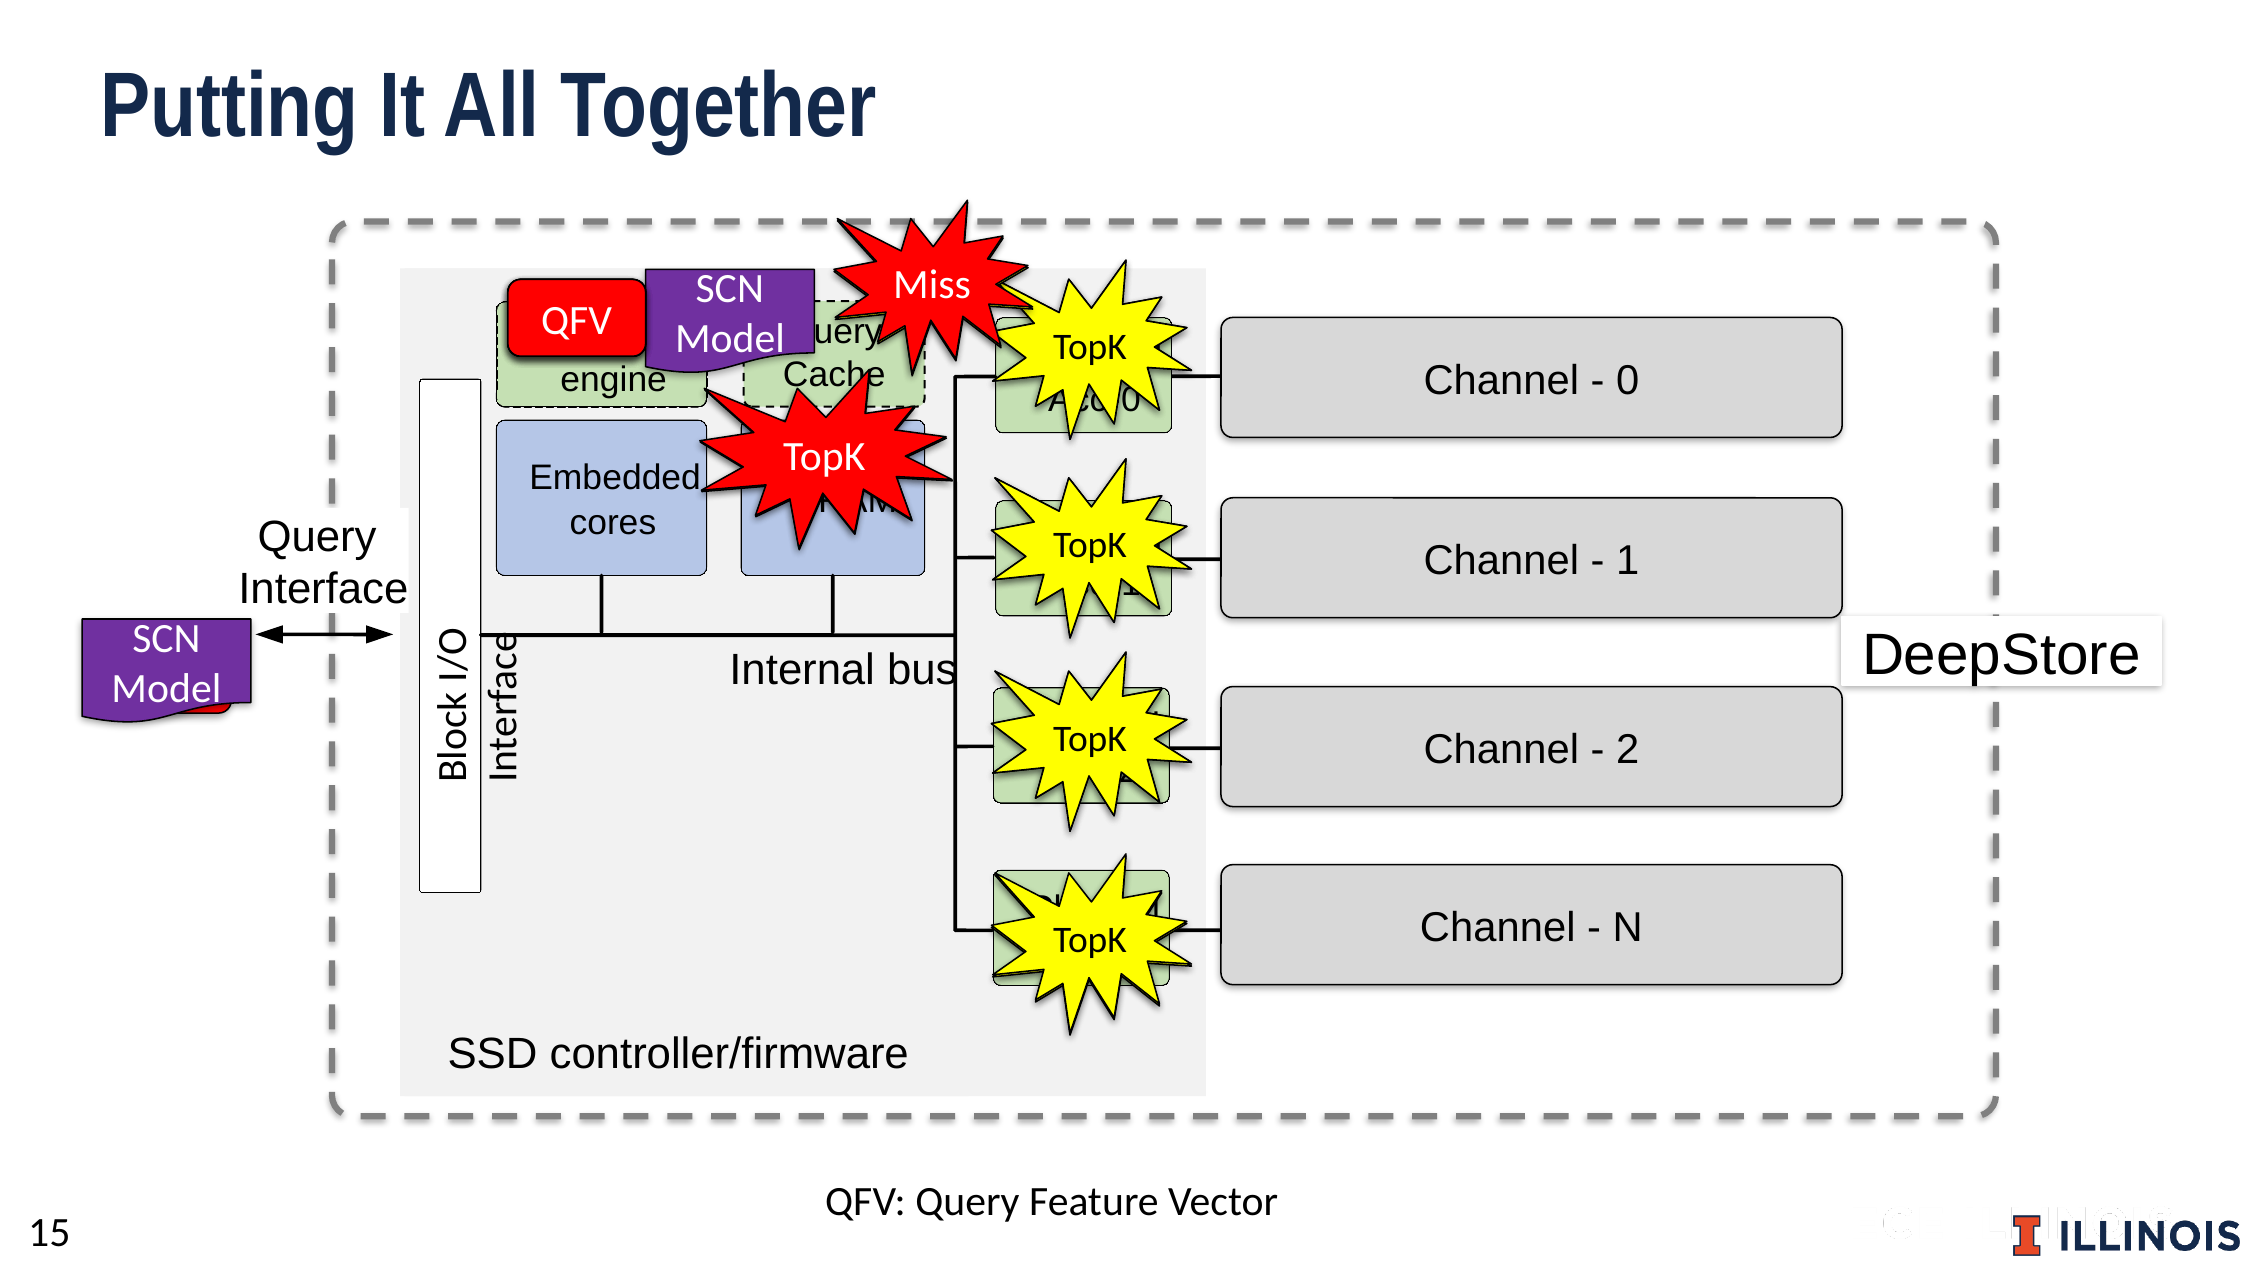

Putting It All Together
Miss
Hit

Query
engine
Channel - 0

Channel
Acc
-
0

Channel
Acc
-
1

Channel
Acc
-
2

Channel
Acc
-
N

Embedded
DRAM
Channel - 1
cores

Block I/O Interface
DeepStore

Internal bus
Channel - 2
Channel - N
SSD controller/firmware
SCN
TopK
SCN Model
QFV
QFV
QFV
QFV
Query Cache
TopK
TopK

SCN
TopK
Query
Interface

SCN Model
QFV
SCN
TopK

TopK
SCN

QFV: Query Feature Vector
15